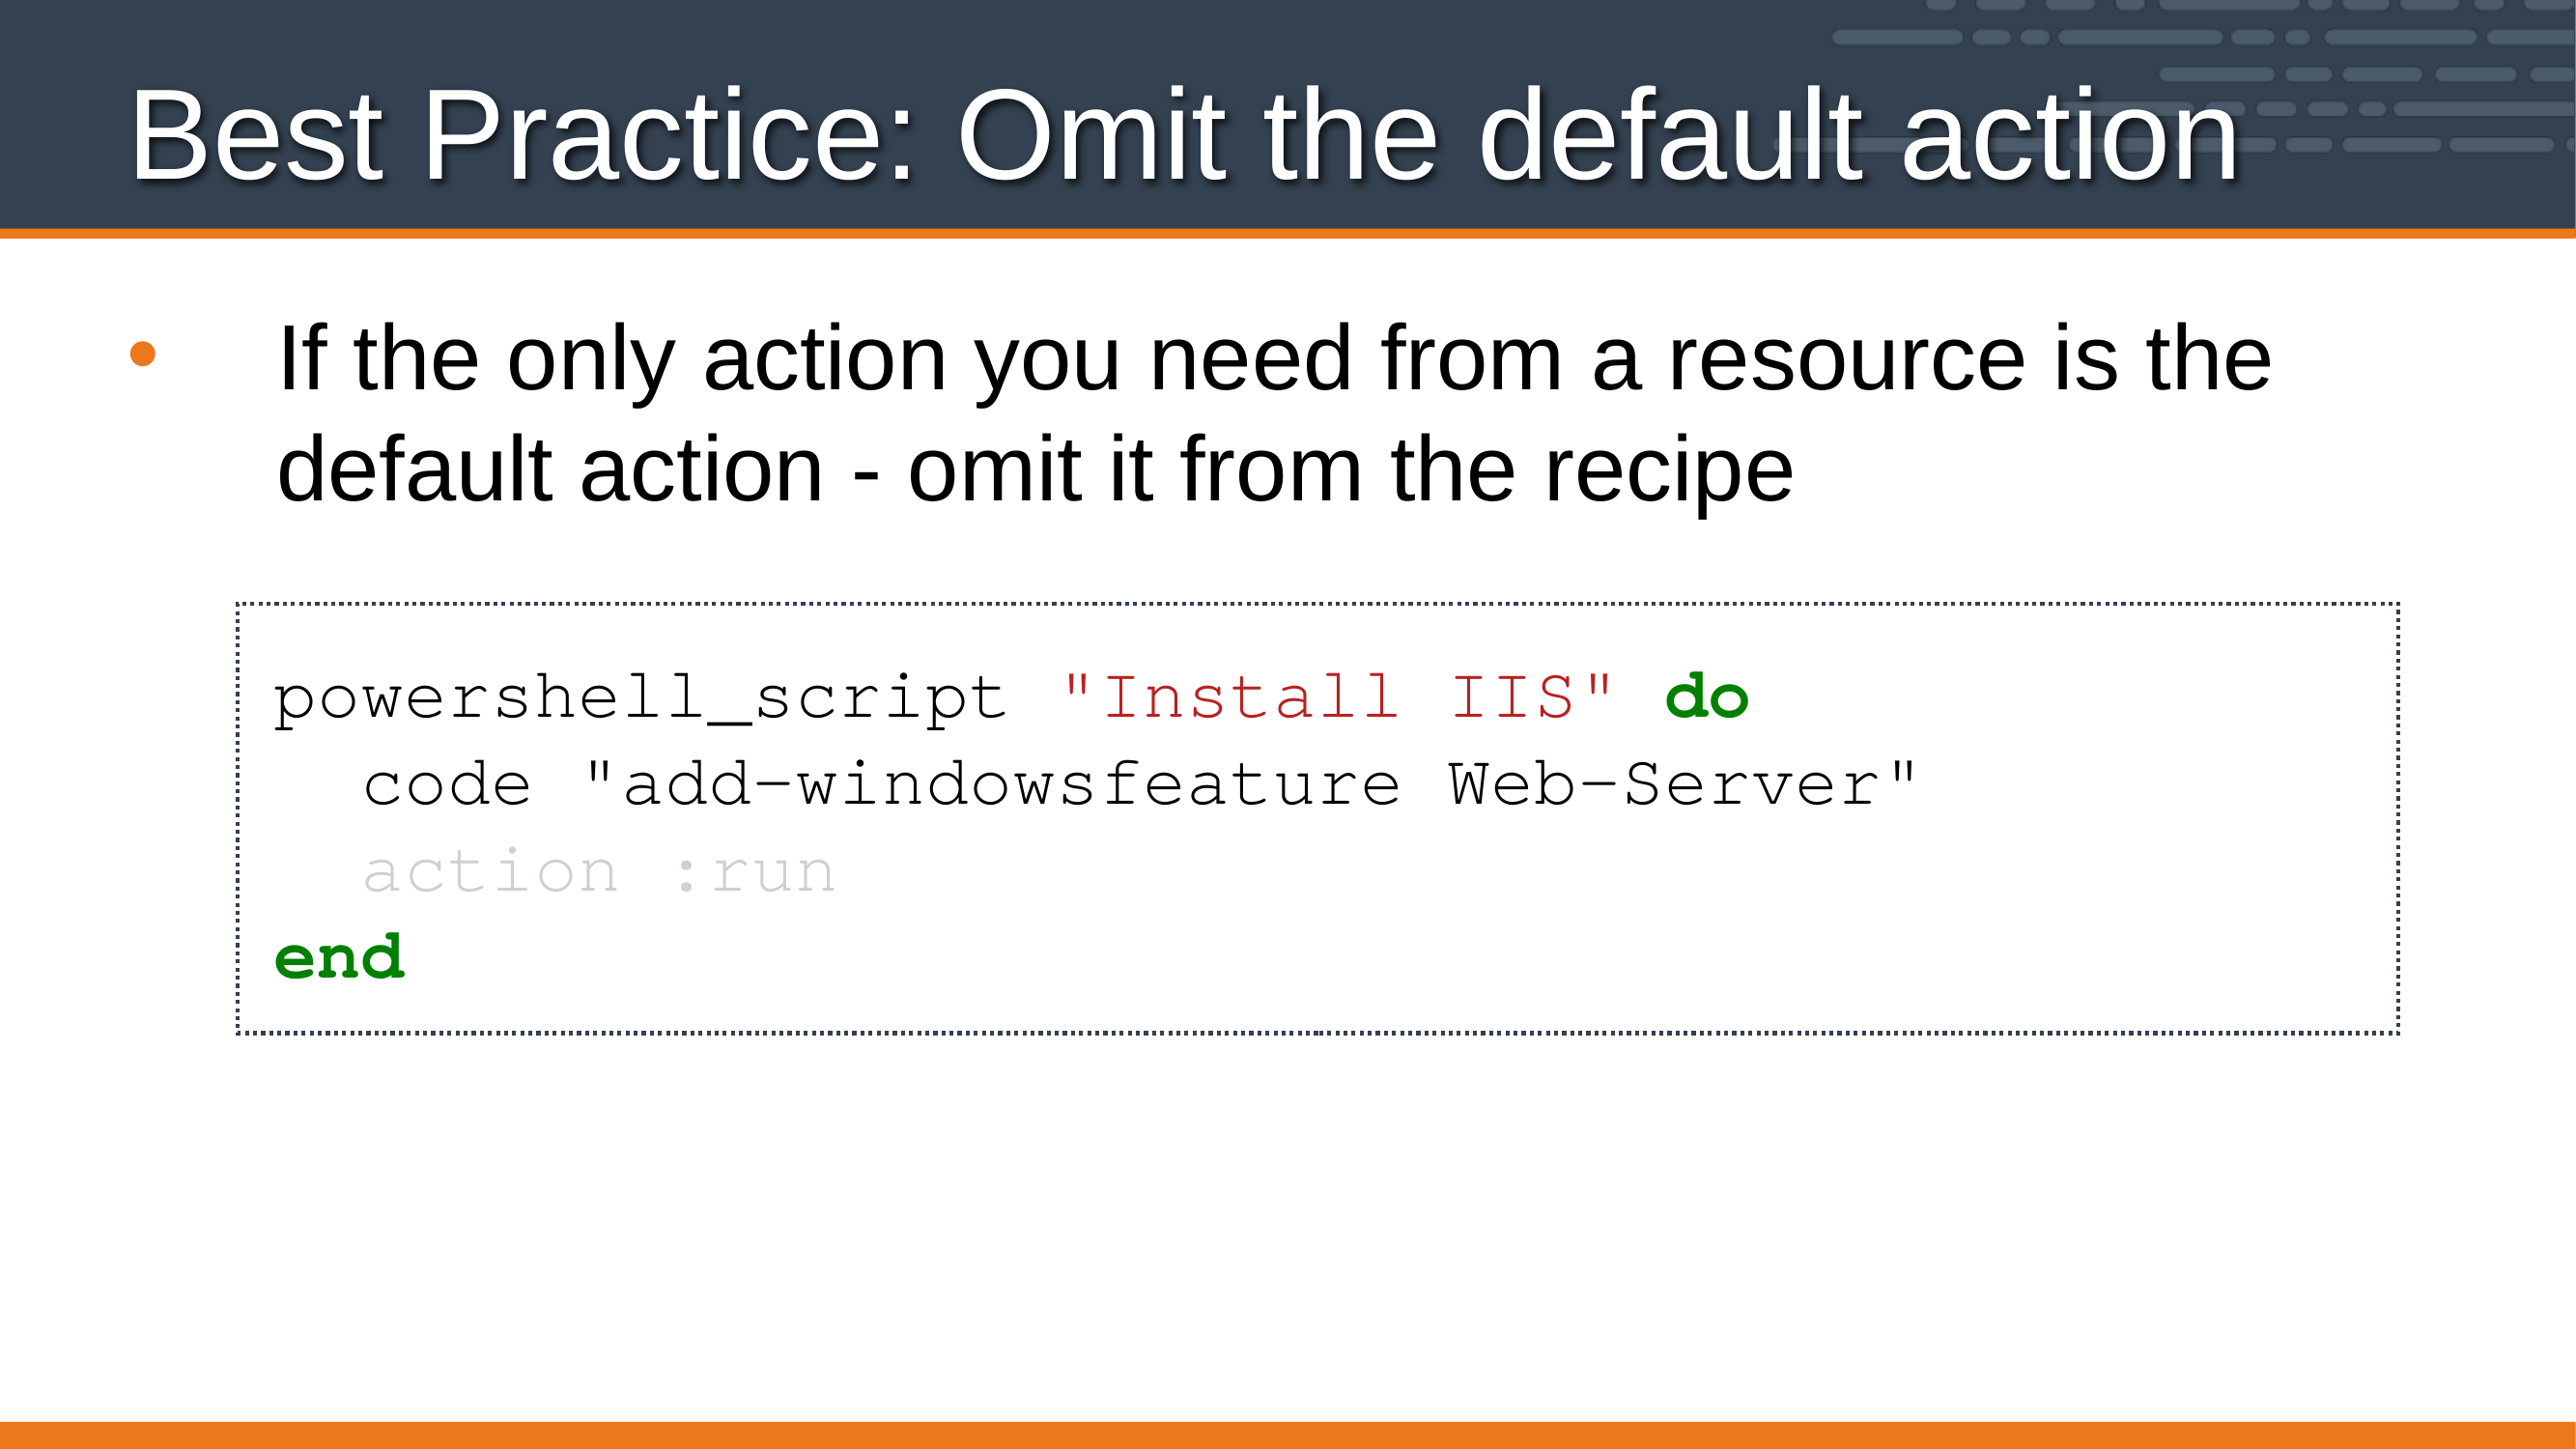

# Best Practice: Omit the default action
If the only action you need from a resource is the default action - omit it from the recipe

powershell_script "Install IIS" do
  code "add-windowsfeature Web-Server"
  action :run
end